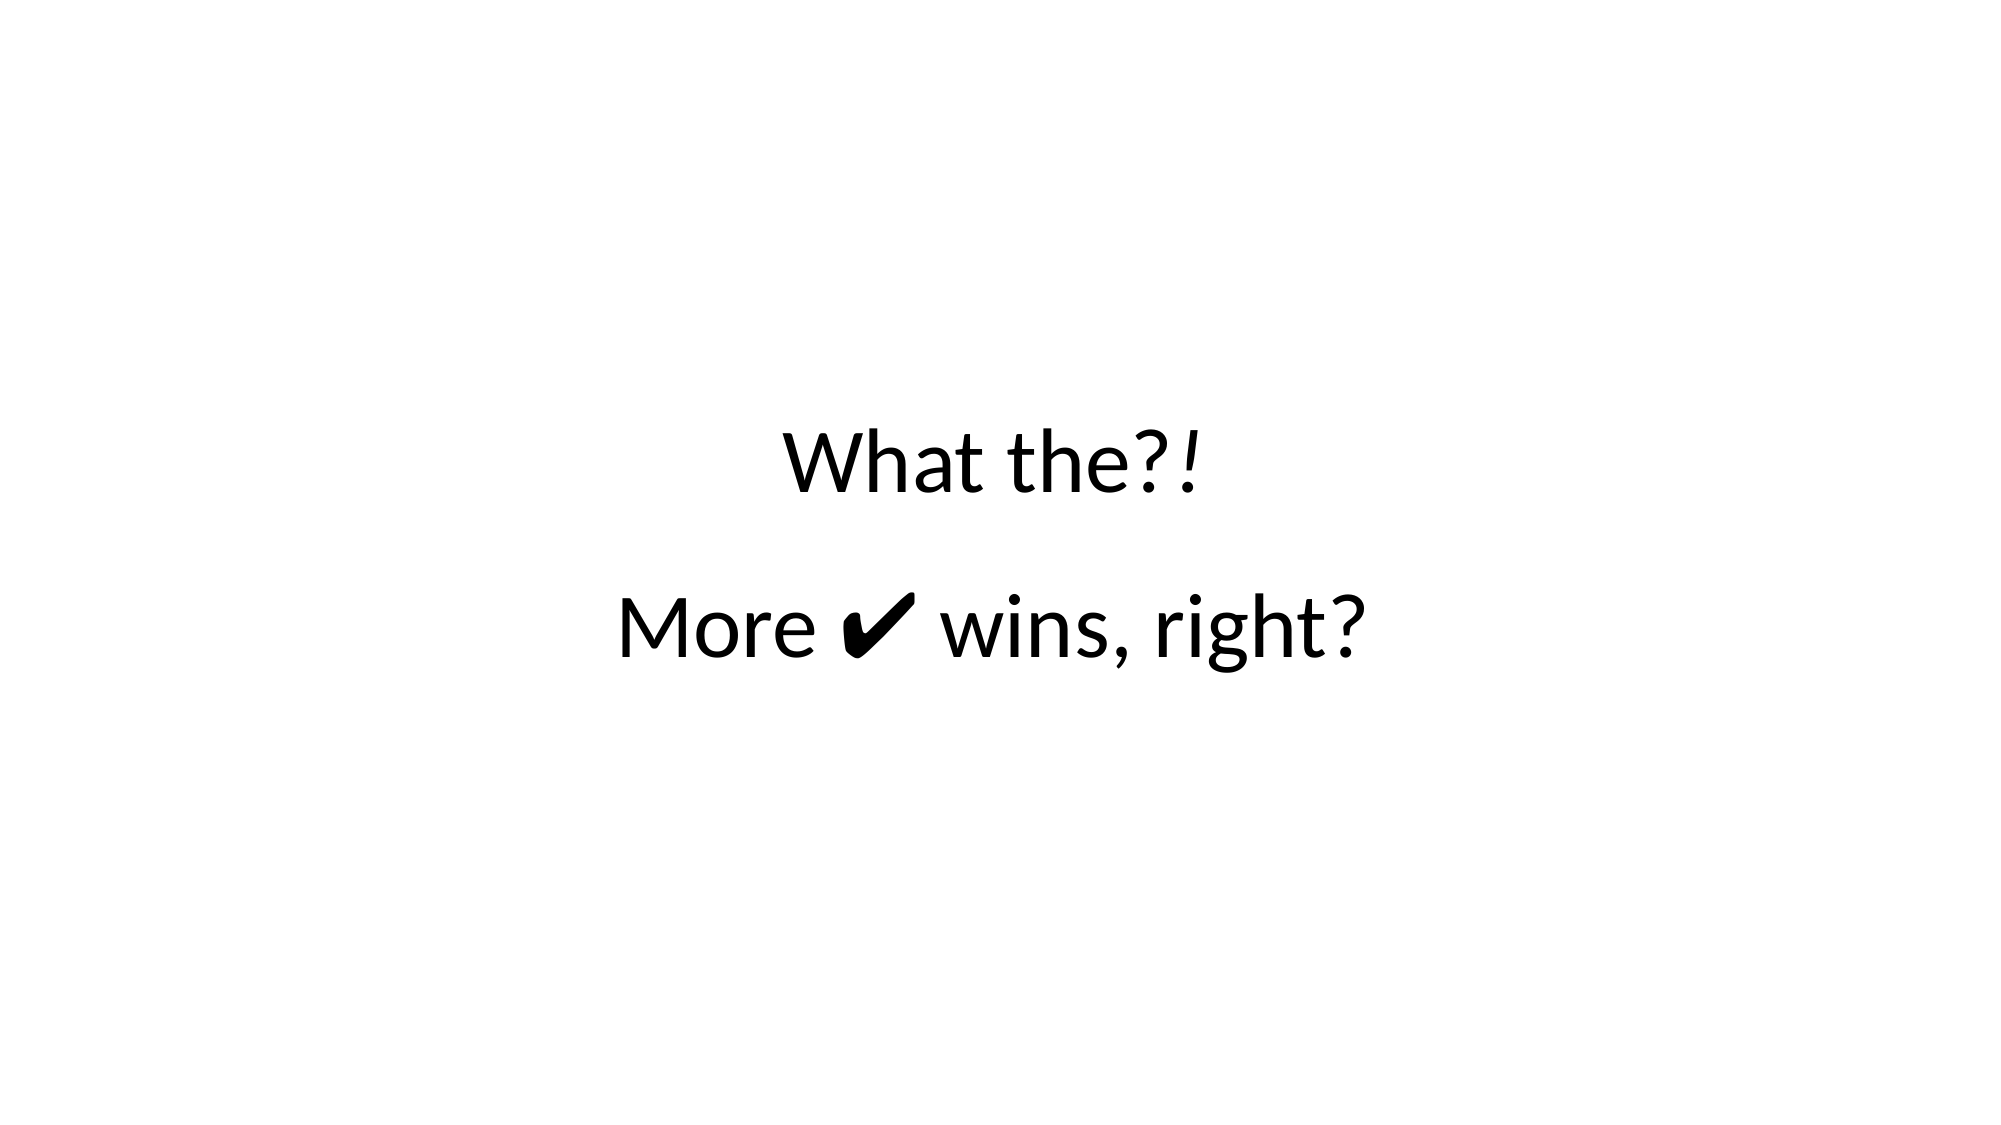

# What the?! More ✔ wins, right?